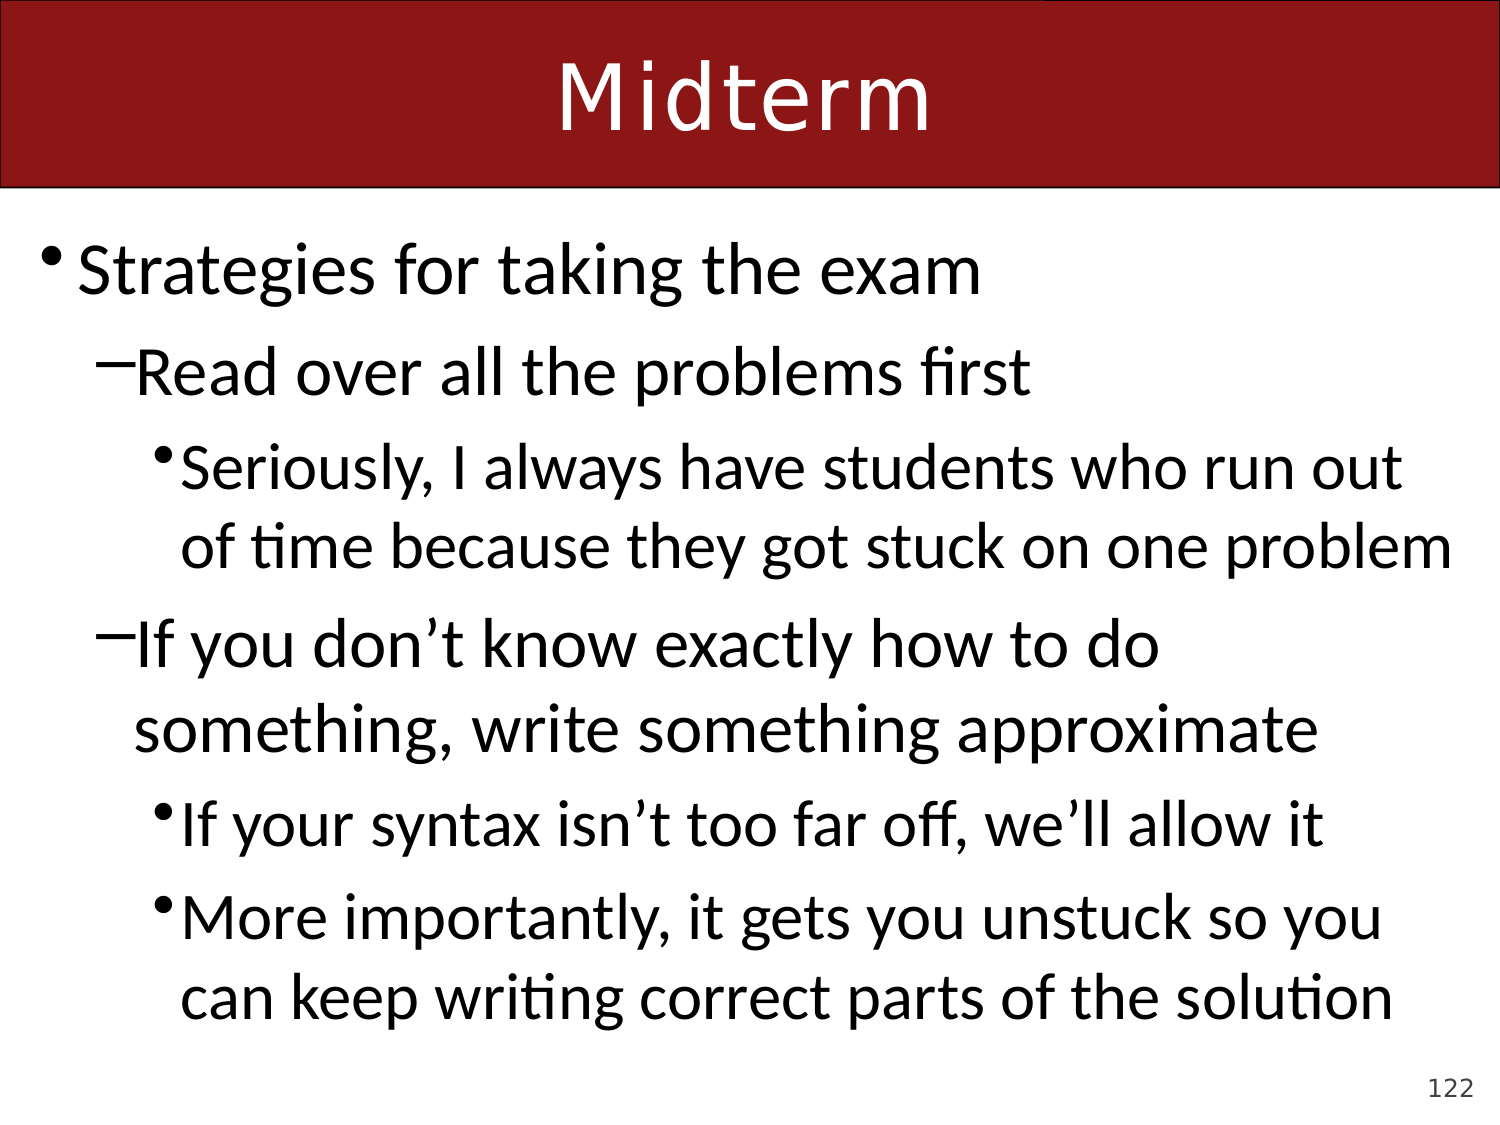

# Midterm
Strategies for taking the exam
Read over all the problems first
Seriously, I always have students who run out of time because they got stuck on one problem
If you don’t know exactly how to do something, write something approximate
If your syntax isn’t too far off, we’ll allow it
More importantly, it gets you unstuck so you can keep writing correct parts of the solution